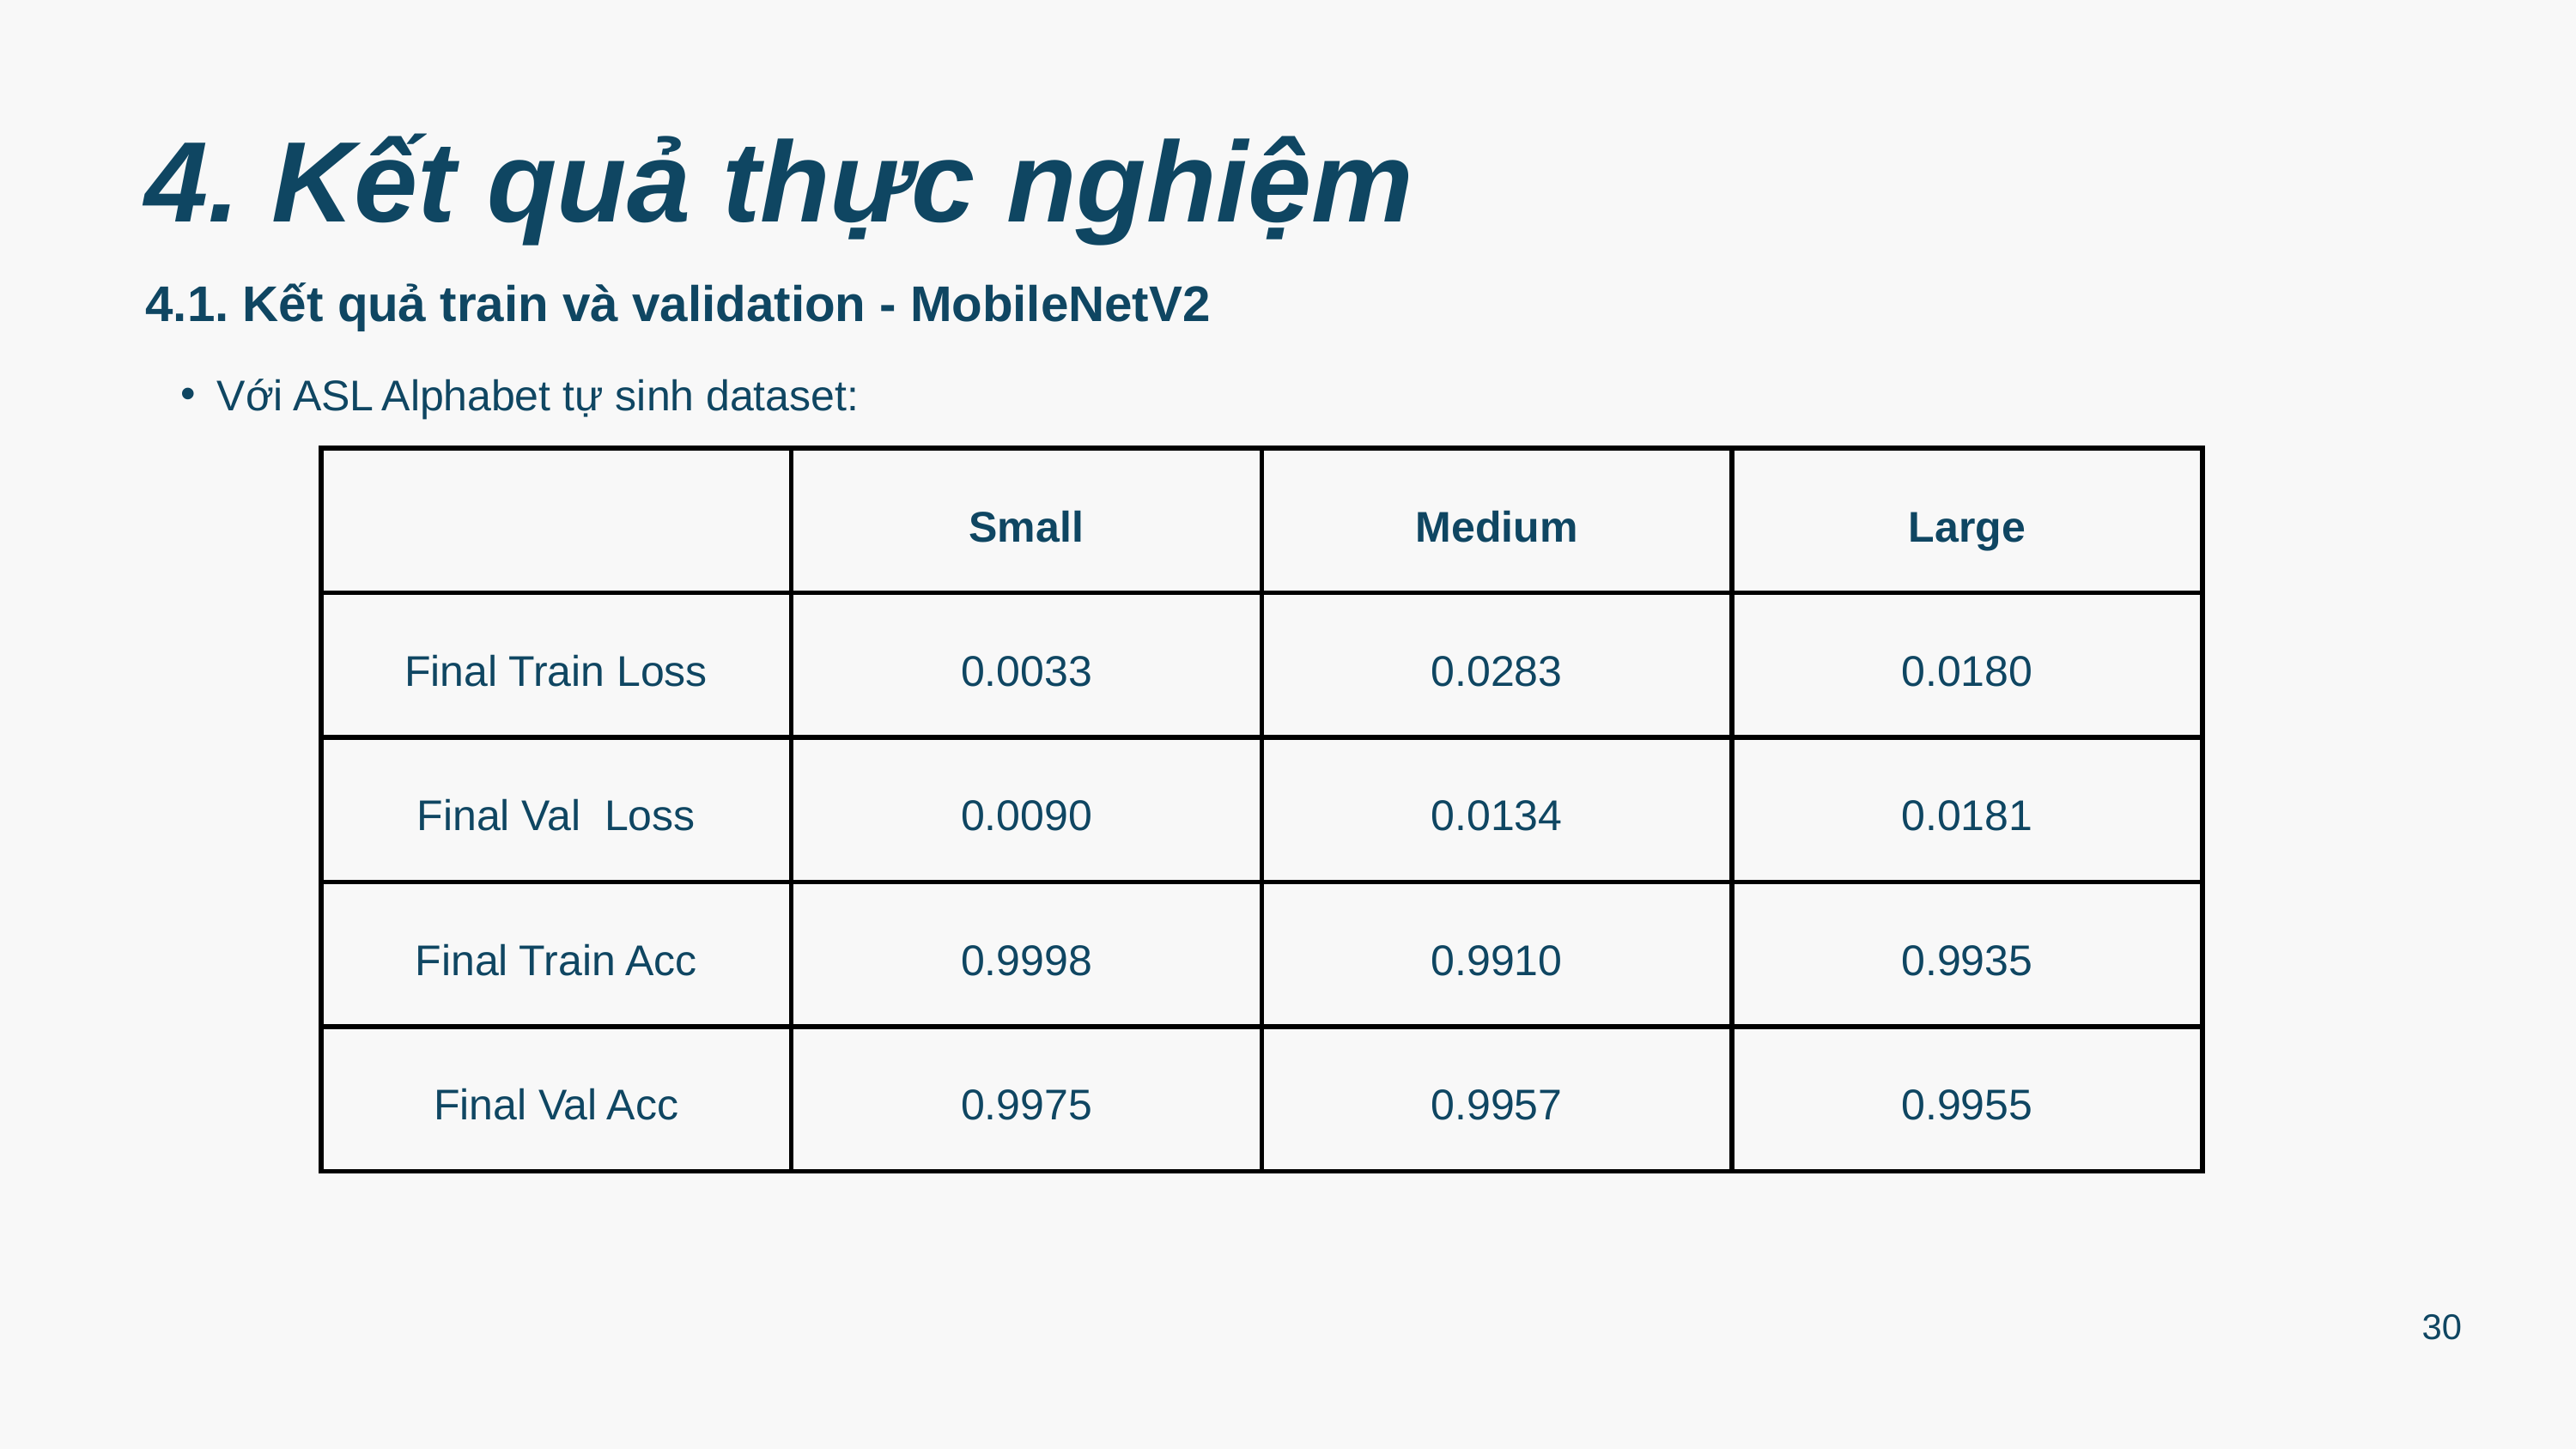

4. Kết quả thực nghiệm
4.1. Kết quả train và validation - MobileNetV2
Với ASL Alphabet tự sinh dataset:
|  | Small | Medium | Large |
| --- | --- | --- | --- |
| Final Train Loss | 0.0033 | 0.0283 | 0.0180 |
| Final Val Loss | 0.0090 | 0.0134 | 0.0181 |
| Final Train Acc | 0.9998 | 0.9910 | 0.9935 |
| Final Val Acc | 0.9975 | 0.9957 | 0.9955 |
30